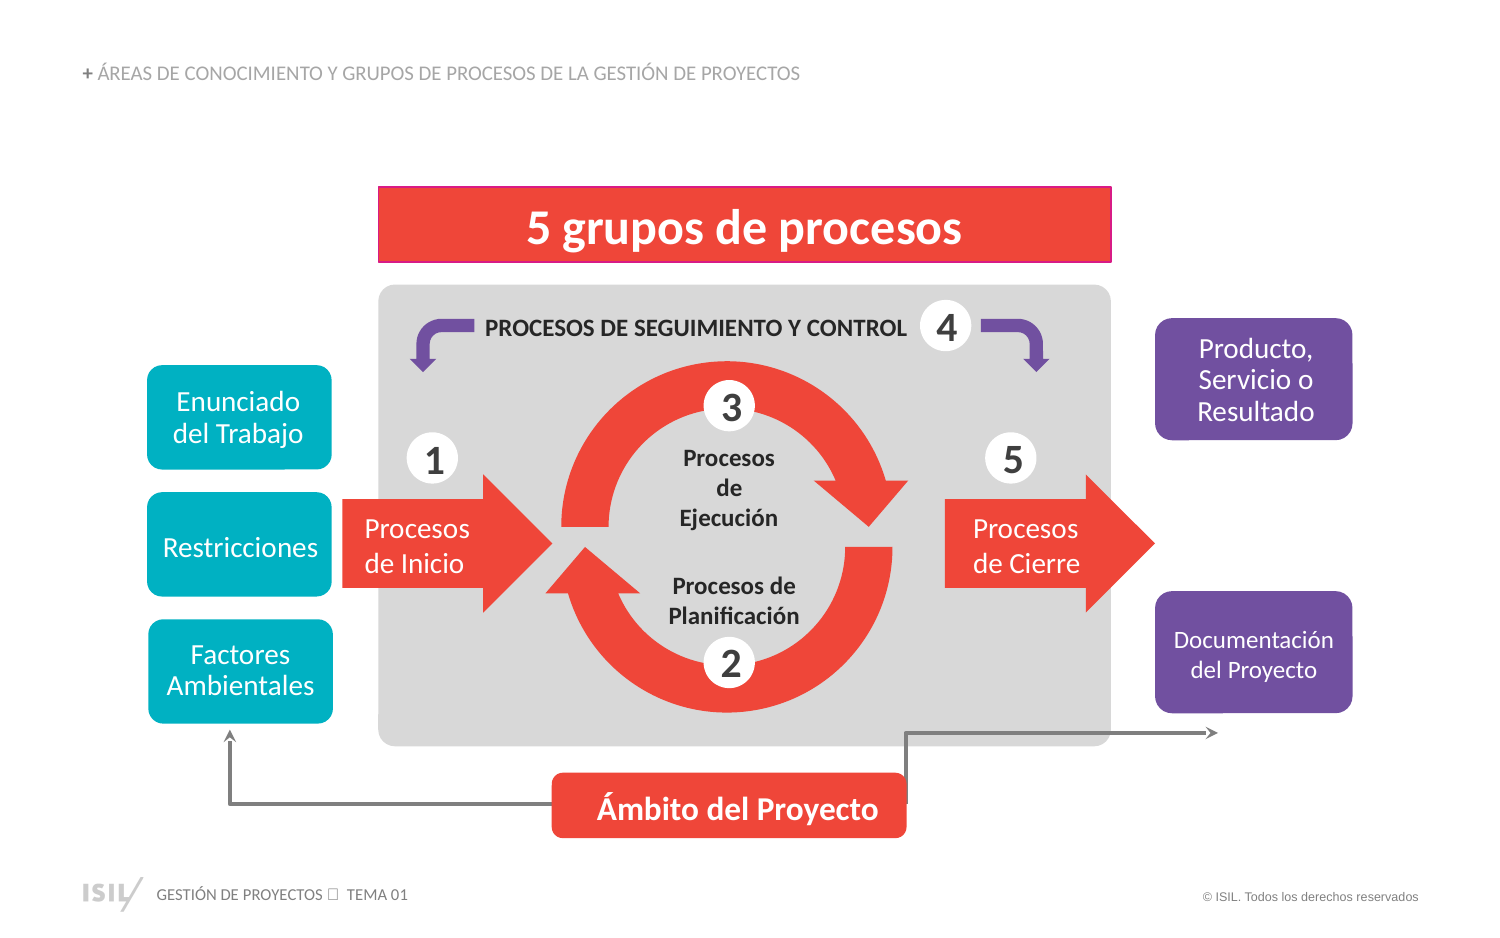

+ ÁREAS DE CONOCIMIENTO Y GRUPOS DE PROCESOS DE LA GESTIÓN DE PROYECTOS
5 grupos de procesos

4

PROCESOS DE SEGUIMIENTO Y CONTROL

Producto,
Servicio o
Resultado

3

Enunciado
del Trabajo
5
1

Procesos de
Ejecución

Procesos
de Inicio
Procesos
de Cierre
Restricciones
Procesos de
Planificación

Documentación
del Proyecto

2

Factores
Ambientales

Ámbito del Proyecto